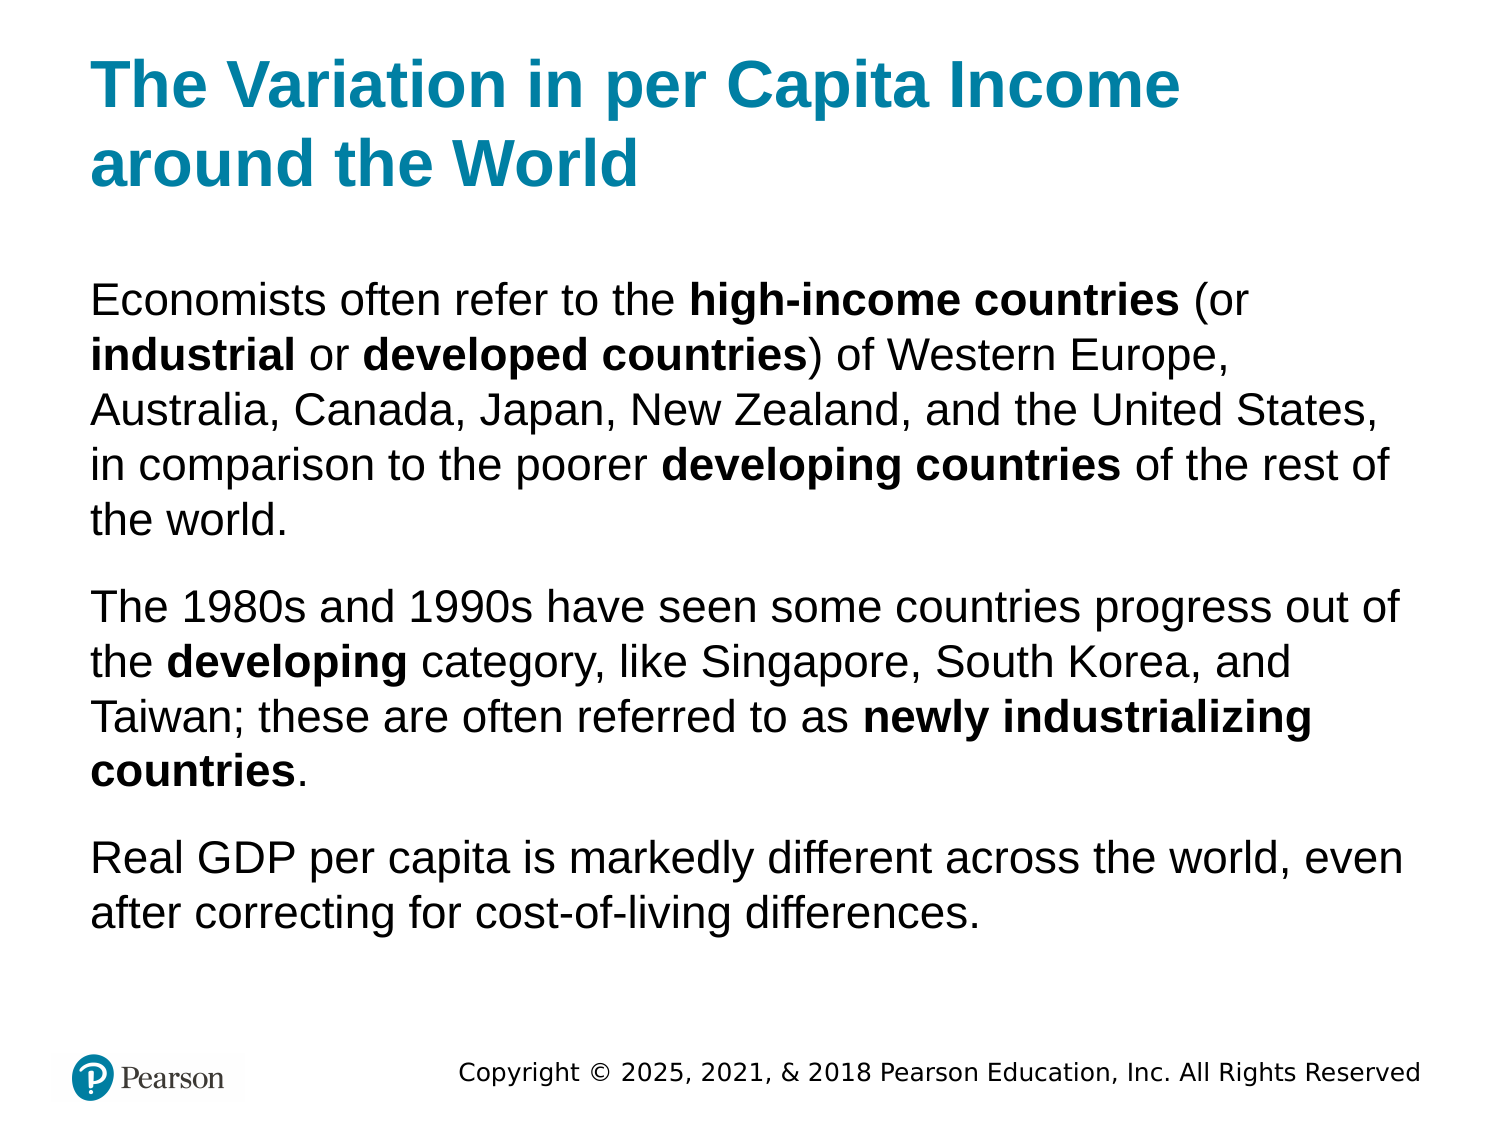

# The Variation in per Capita Income around the World
Economists often refer to the high-income countries (or industrial or developed countries) of Western Europe, Australia, Canada, Japan, New Zealand, and the United States, in comparison to the poorer developing countries of the rest of the world.
The 1980s and 1990s have seen some countries progress out of the developing category, like Singapore, South Korea, and Taiwan; these are often referred to as newly industrializing countries.
Real G D P per capita is markedly different across the world, even after correcting for cost-of-living differences.